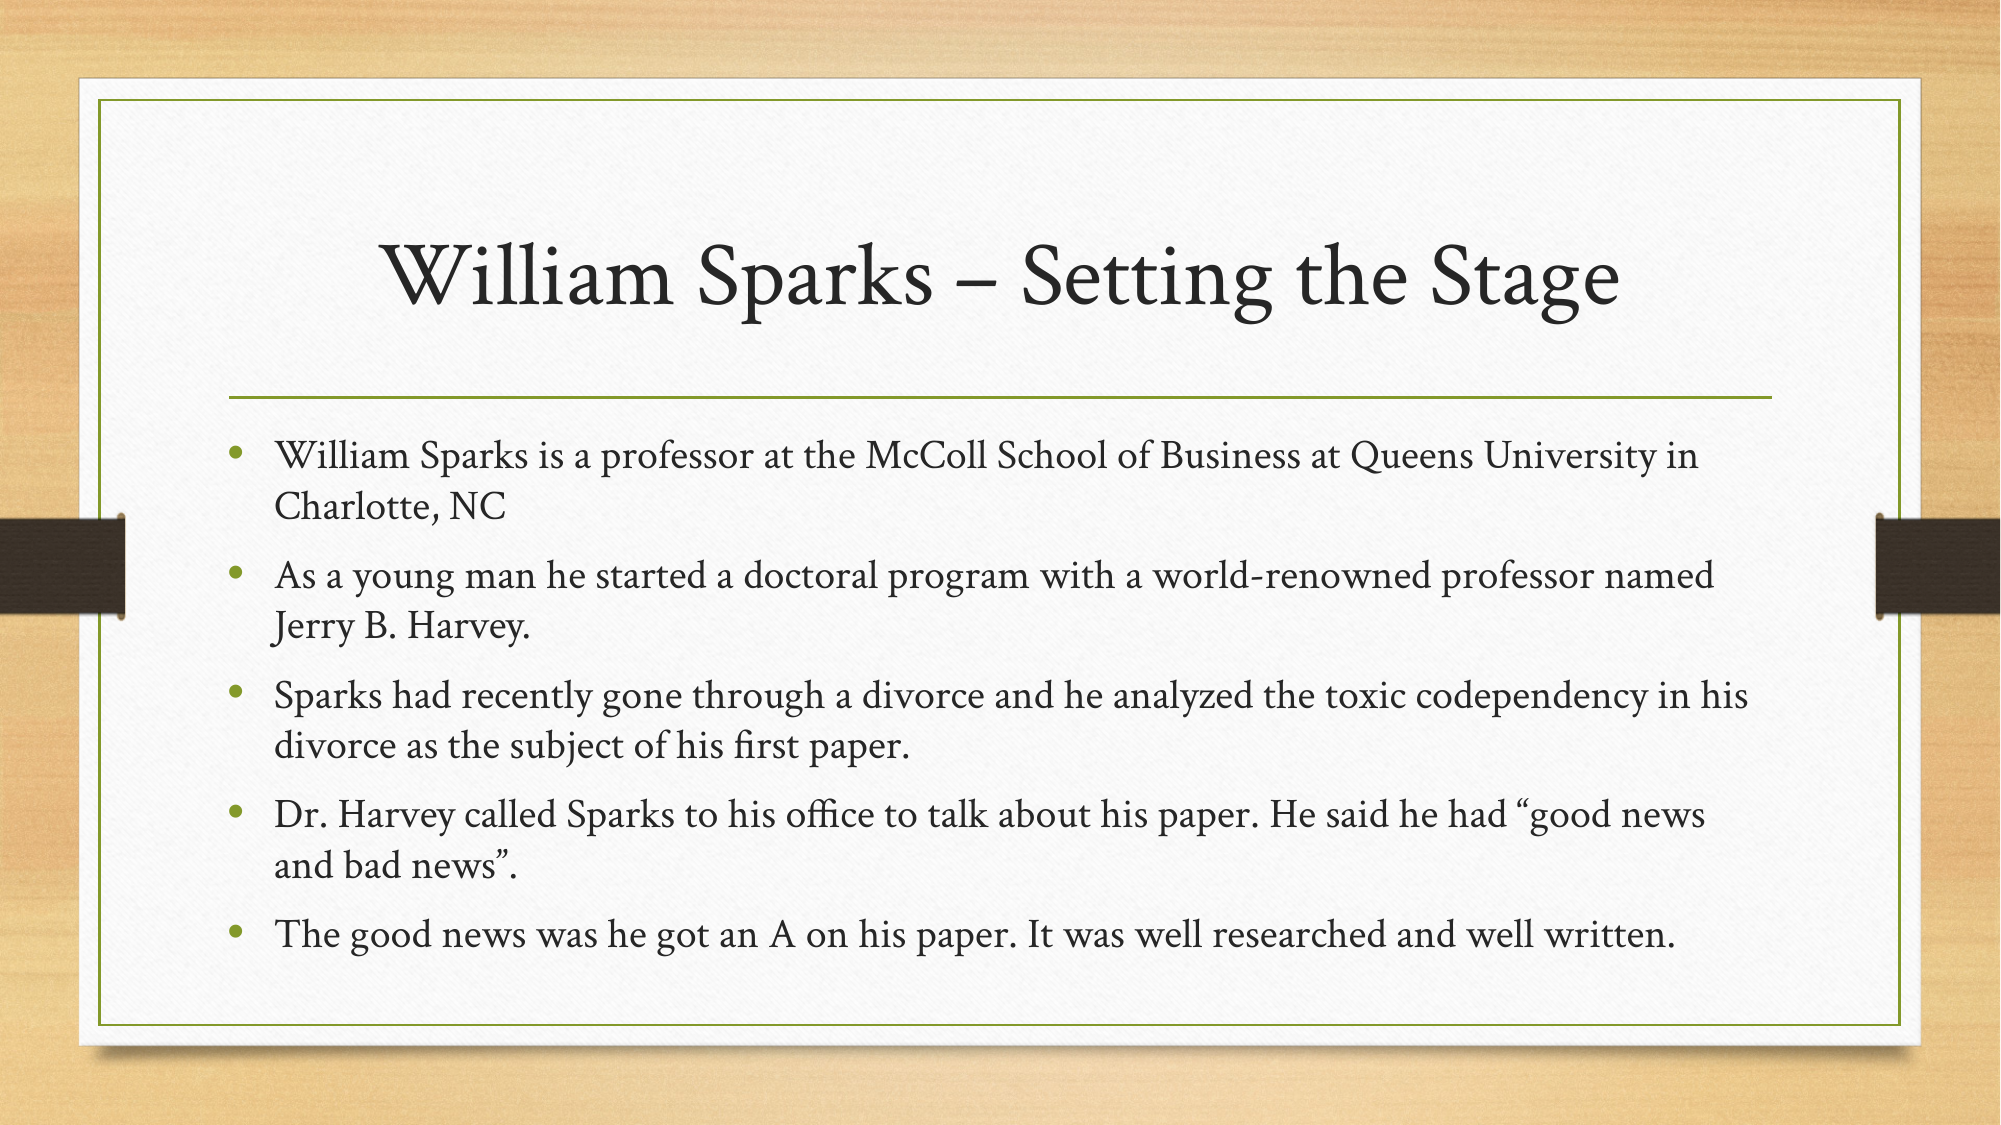

# William Sparks – Setting the Stage
William Sparks is a professor at the McColl School of Business at Queens University in Charlotte, NC
As a young man he started a doctoral program with a world-renowned professor named Jerry B. Harvey.
Sparks had recently gone through a divorce and he analyzed the toxic codependency in his  divorce as the subject of his first paper.
Dr. Harvey called Sparks to his office to talk about his paper. He said he had “good news and bad news”.
The good news was he got an A on his paper. It was well researched and well written.